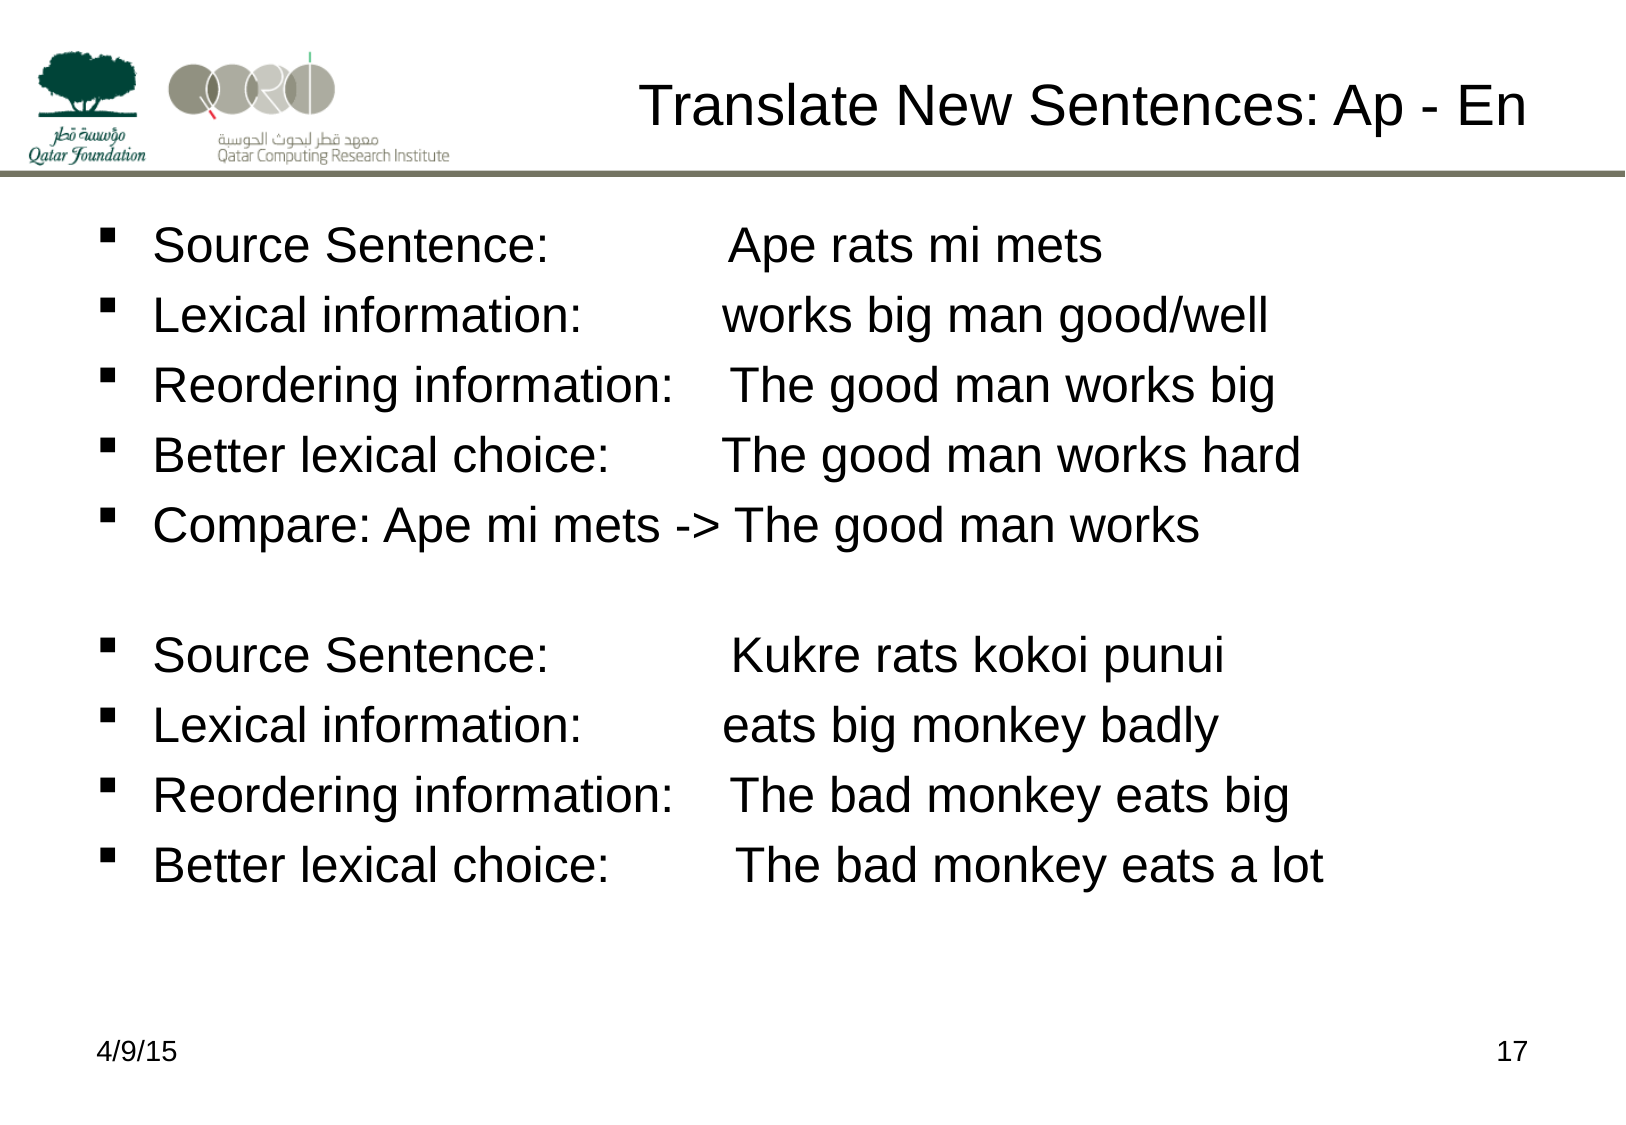

# Translate New Sentences: Ap - En
Source Sentence:             Ape rats mi mets
Lexical information:          works big man good/well
Reordering information:    The good man works big
Better lexical choice:        The good man works hard
Compare: Ape mi mets -> The good man works
Source Sentence:             Kukre rats kokoi punui
Lexical information:          eats big monkey badly
Reordering information:    The bad monkey eats big
Better lexical choice:         The bad monkey eats a lot
4/9/15
17